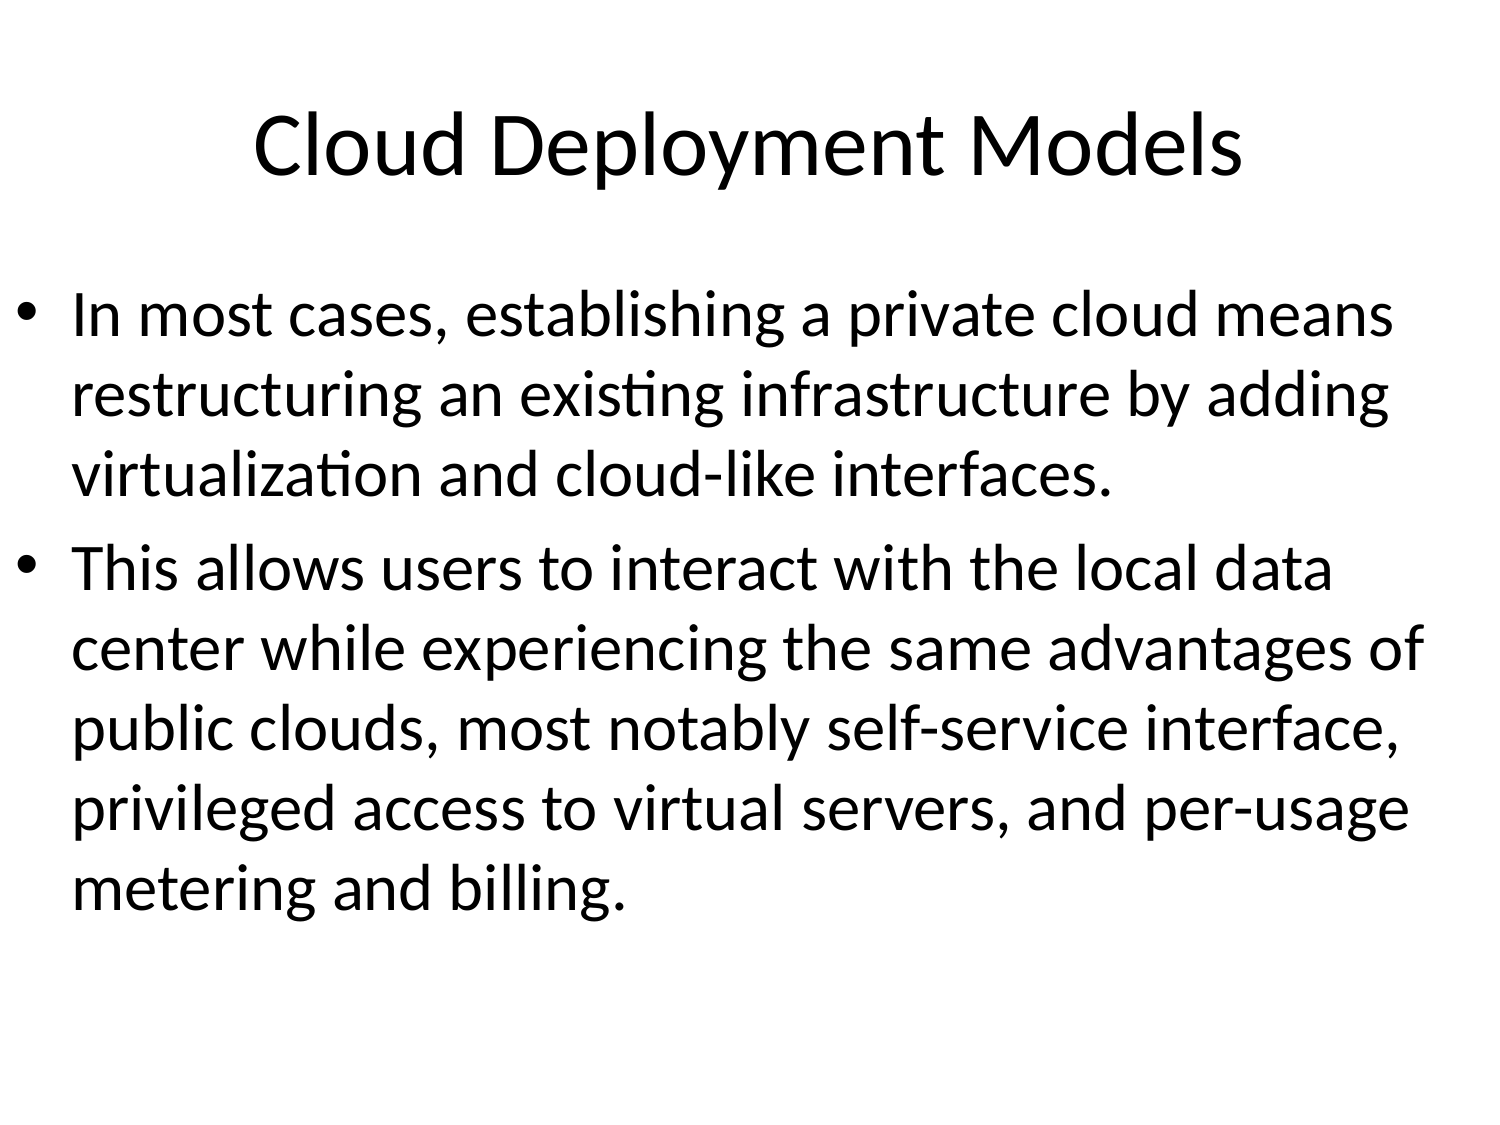

# Cloud Deployment Models
In most cases, establishing a private cloud means restructuring an existing infrastructure by adding virtualization and cloud-like interfaces.
This allows users to interact with the local data center while experiencing the same advantages of public clouds, most notably self-service interface, privileged access to virtual servers, and per-usage metering and billing.